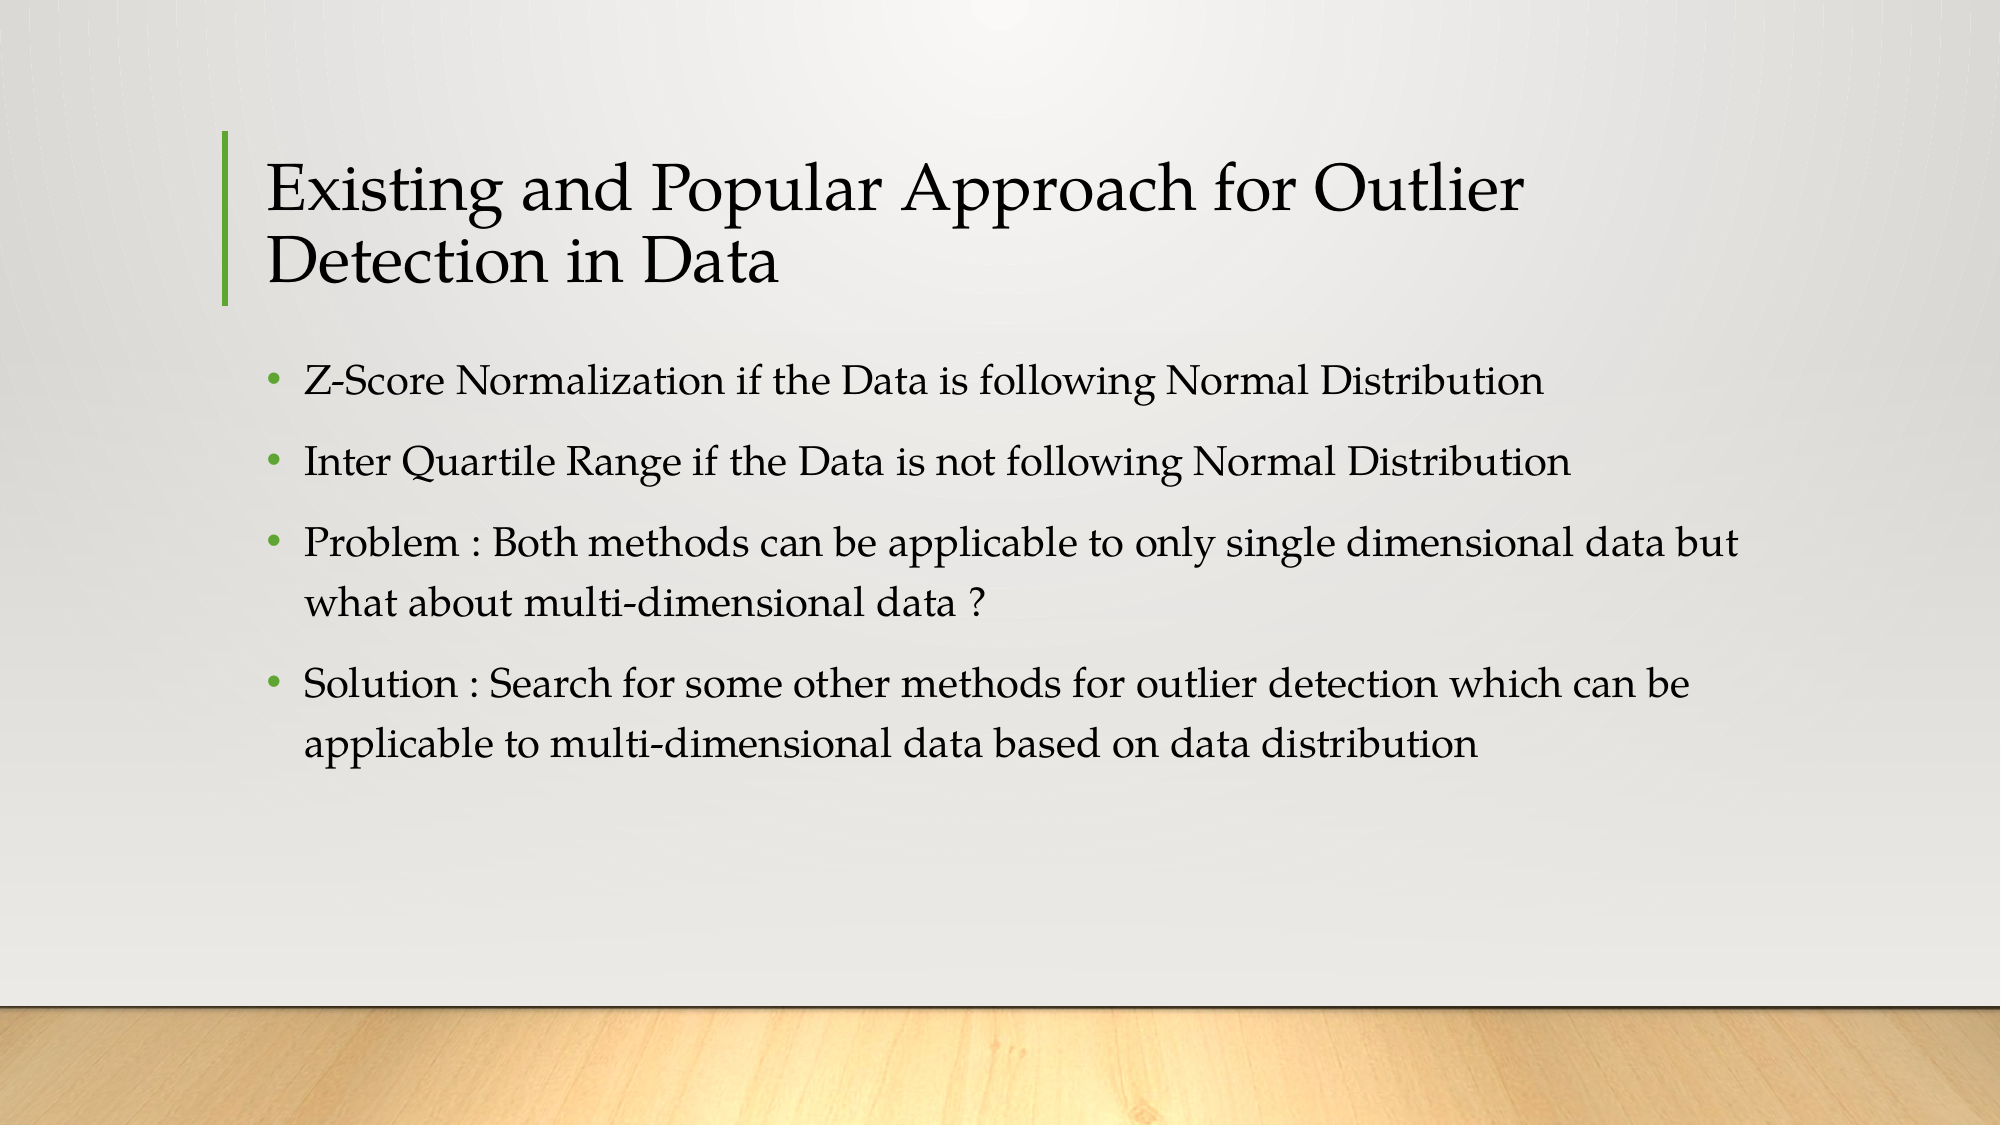

# Existing and Popular Approach for Outlier Detection in Data
Z-Score Normalization if the Data is following Normal Distribution
Inter Quartile Range if the Data is not following Normal Distribution
Problem : Both methods can be applicable to only single dimensional data but what about multi-dimensional data ?
Solution : Search for some other methods for outlier detection which can be applicable to multi-dimensional data based on data distribution